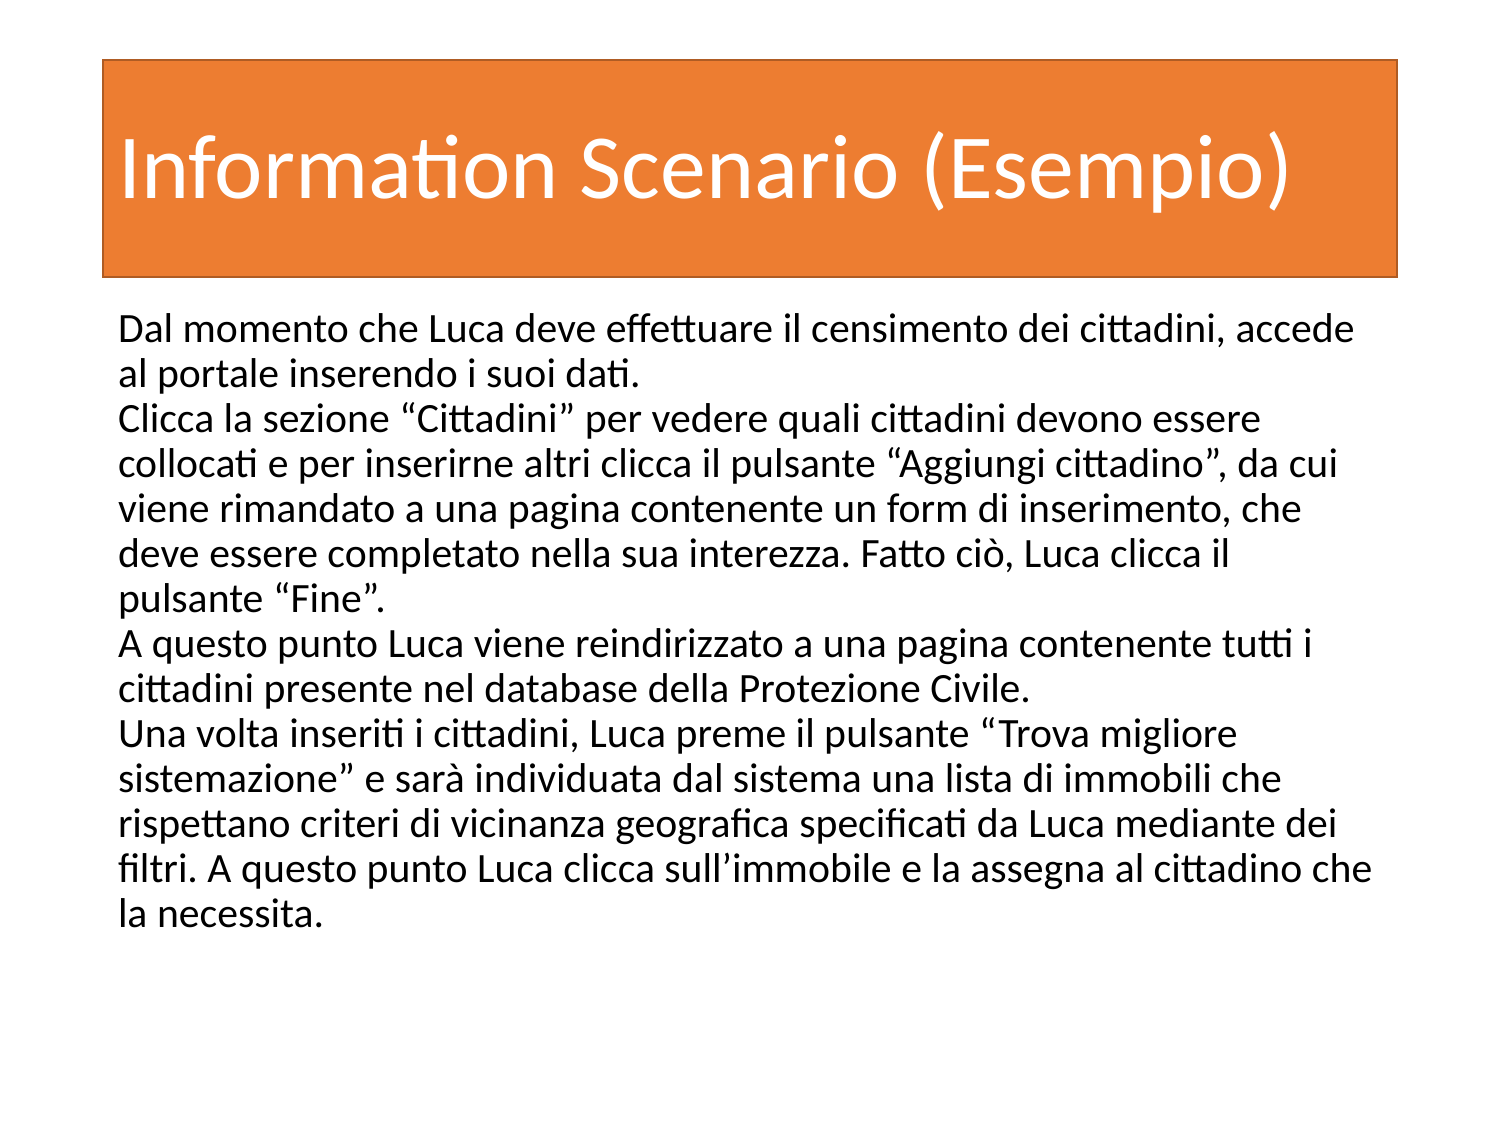

# Information Scenario (Esempio)
Dal momento che Luca deve effettuare il censimento dei cittadini, accede al portale inserendo i suoi dati.
Clicca la sezione “Cittadini” per vedere quali cittadini devono essere collocati e per inserirne altri clicca il pulsante “Aggiungi cittadino”, da cui viene rimandato a una pagina contenente un form di inserimento, che deve essere completato nella sua interezza. Fatto ciò, Luca clicca il pulsante “Fine”.
A questo punto Luca viene reindirizzato a una pagina contenente tutti i cittadini presente nel database della Protezione Civile.
Una volta inseriti i cittadini, Luca preme il pulsante “Trova migliore sistemazione” e sarà individuata dal sistema una lista di immobili che rispettano criteri di vicinanza geografica specificati da Luca mediante dei filtri. A questo punto Luca clicca sull’immobile e la assegna al cittadino che la necessita.